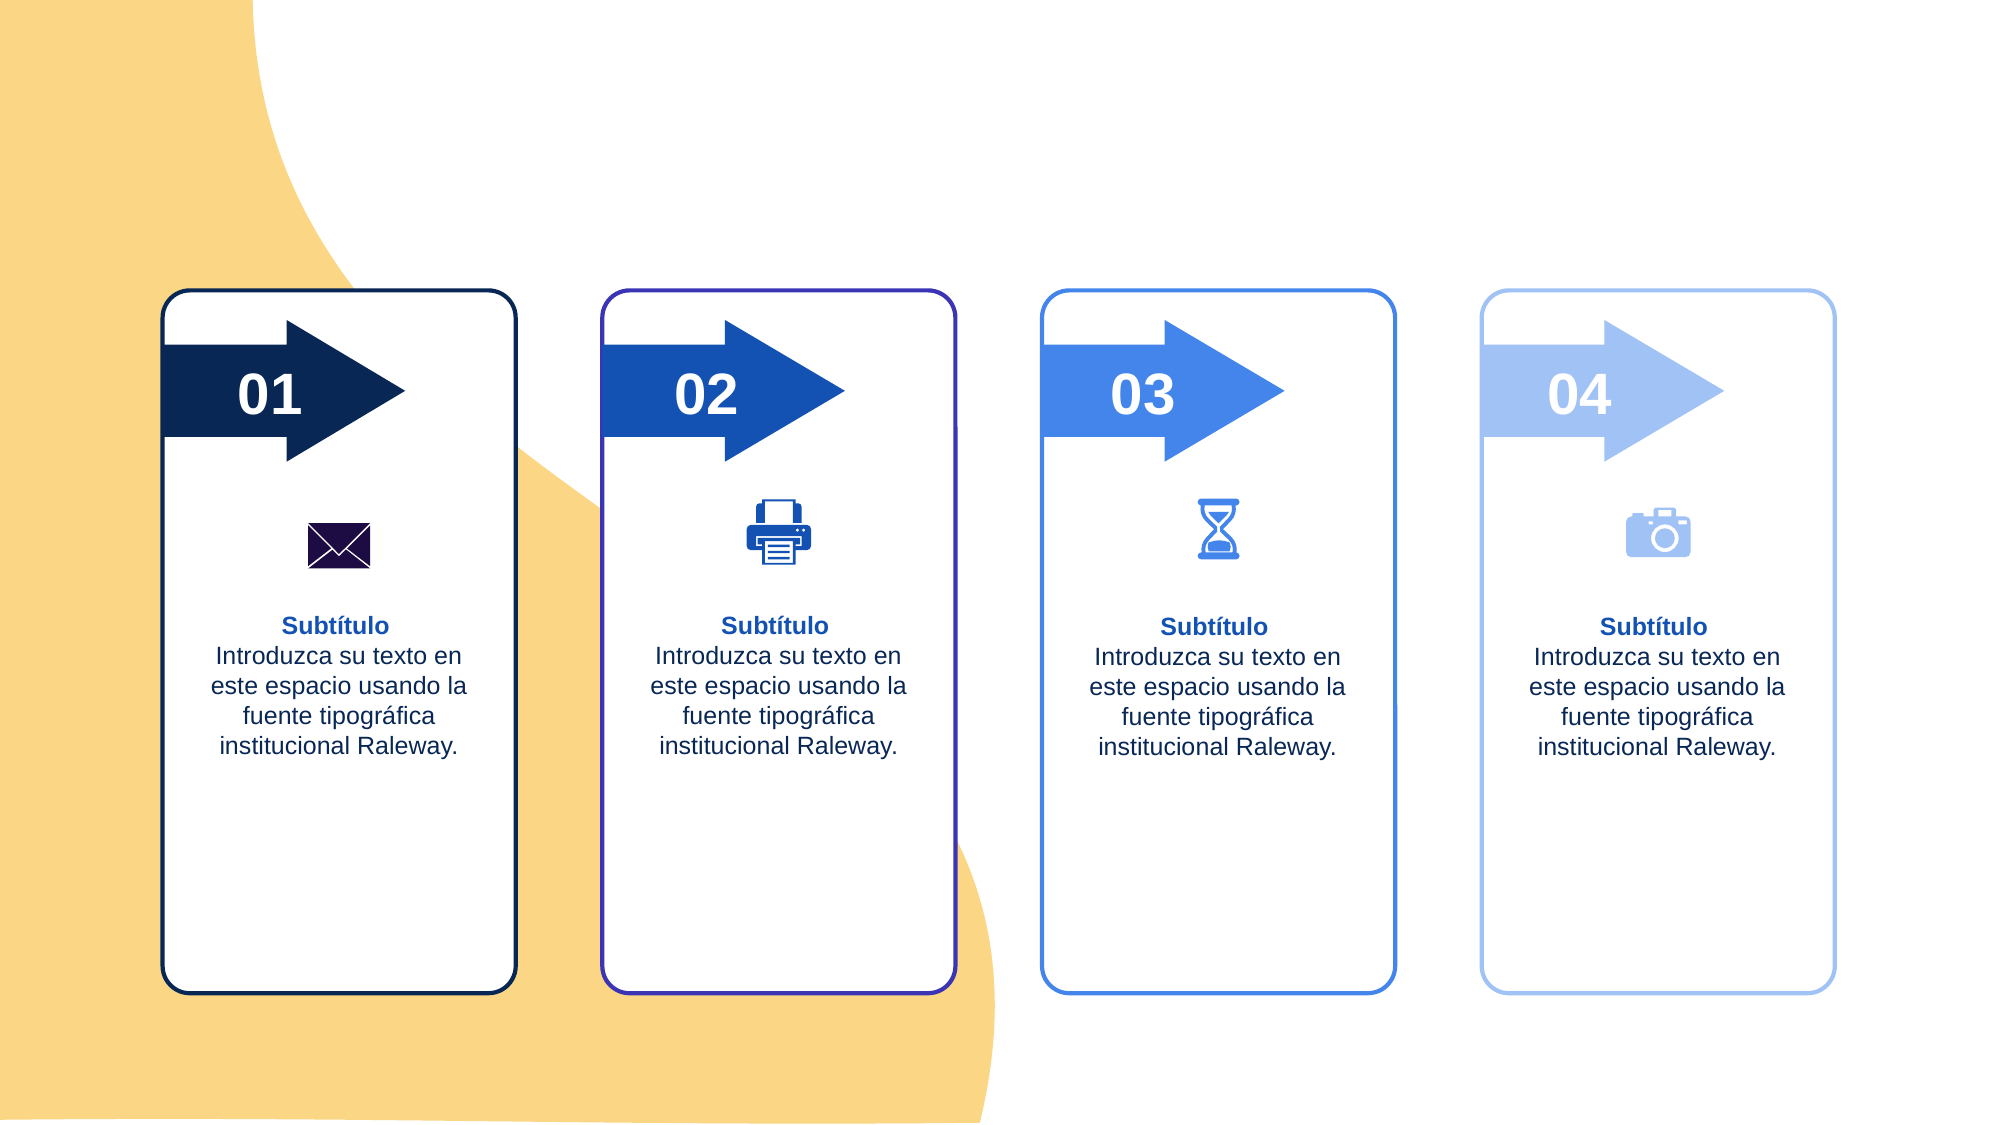

#

01
02
03
04

Subtítulo
Introduzca su texto en este espacio usando la fuente tipográfica institucional Raleway.

Subtítulo
Introduzca su texto en este espacio usando la fuente tipográfica institucional Raleway.

Subtítulo
Introduzca su texto en este espacio usando la fuente tipográfica institucional Raleway.

Subtítulo
Introduzca su texto en este espacio usando la fuente tipográfica institucional Raleway.